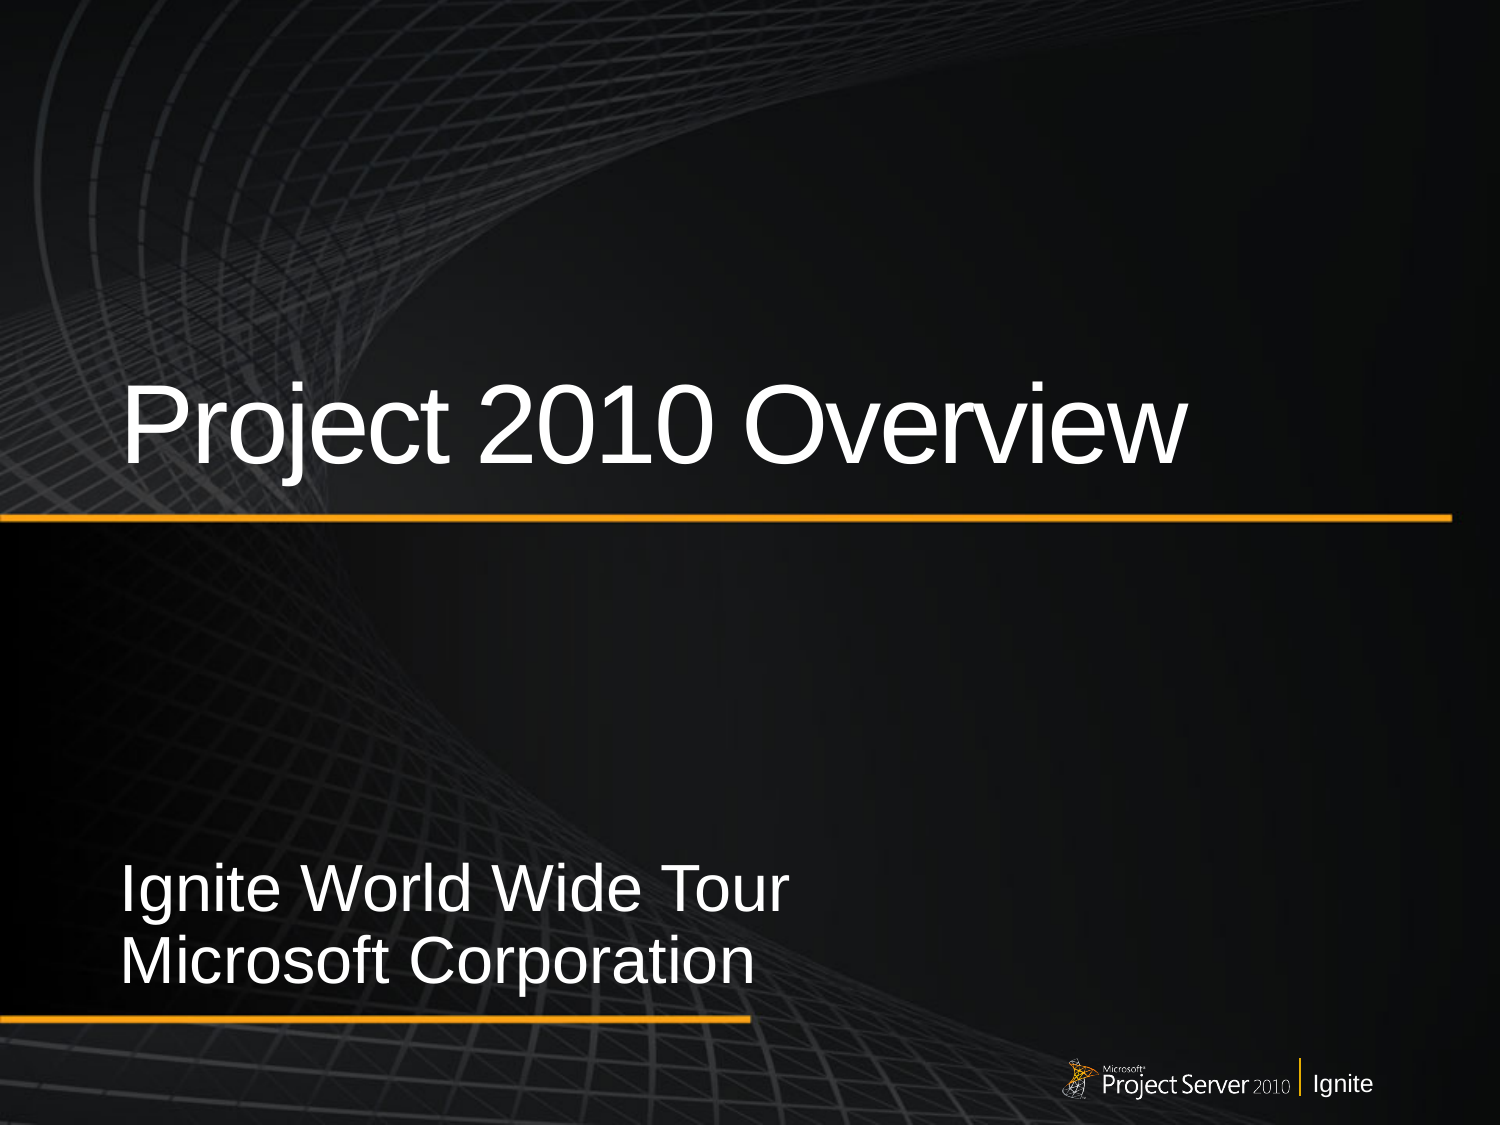

# Project 2010 Overview
Ignite World Wide Tour
Microsoft Corporation